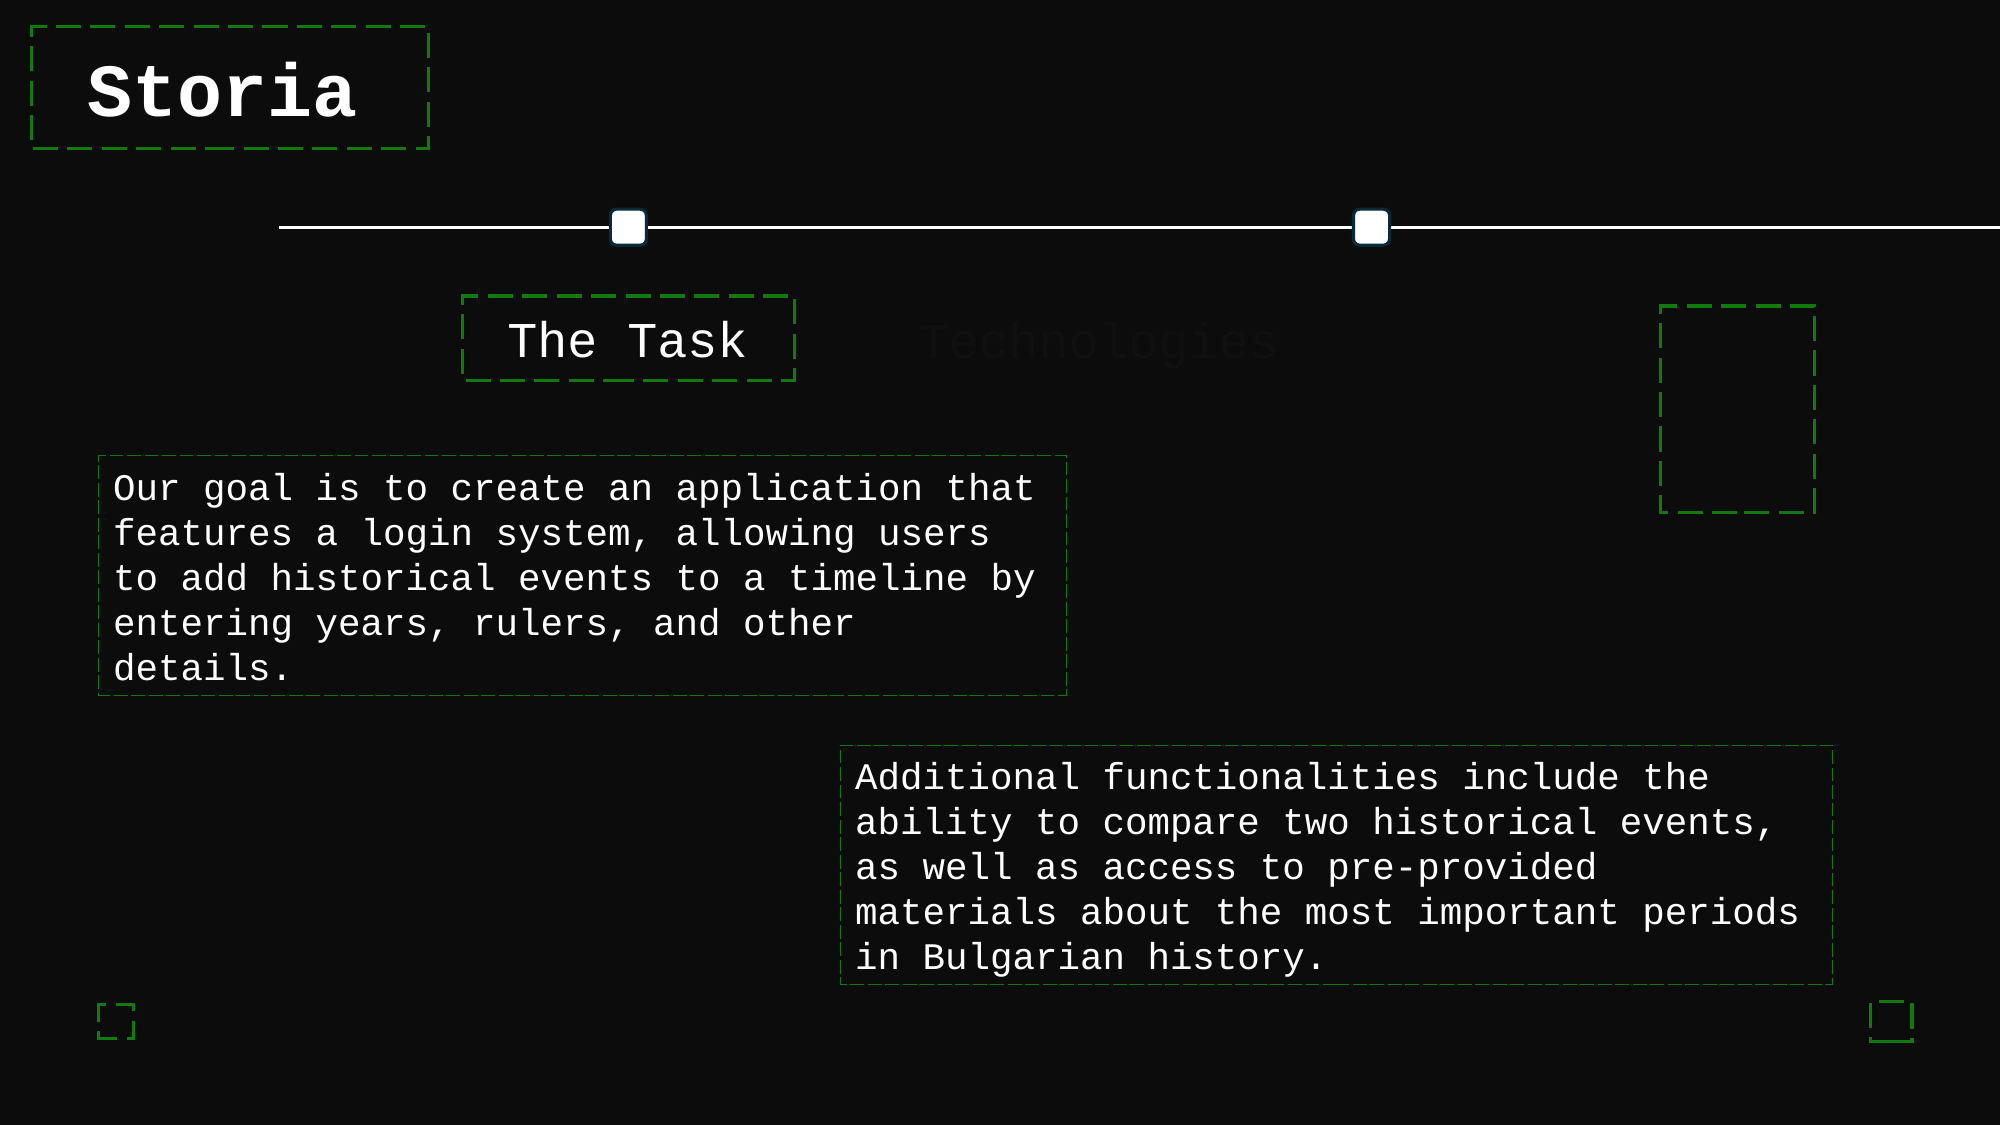

Storia

The Task
Technologies

Our goal is to create an application that features a login system, allowing users to add historical events to a timeline by entering years, rulers, and other details.
Additional functionalities include the ability to compare two historical events, as well as access to pre-provided materials about the most important periods in Bulgarian history.